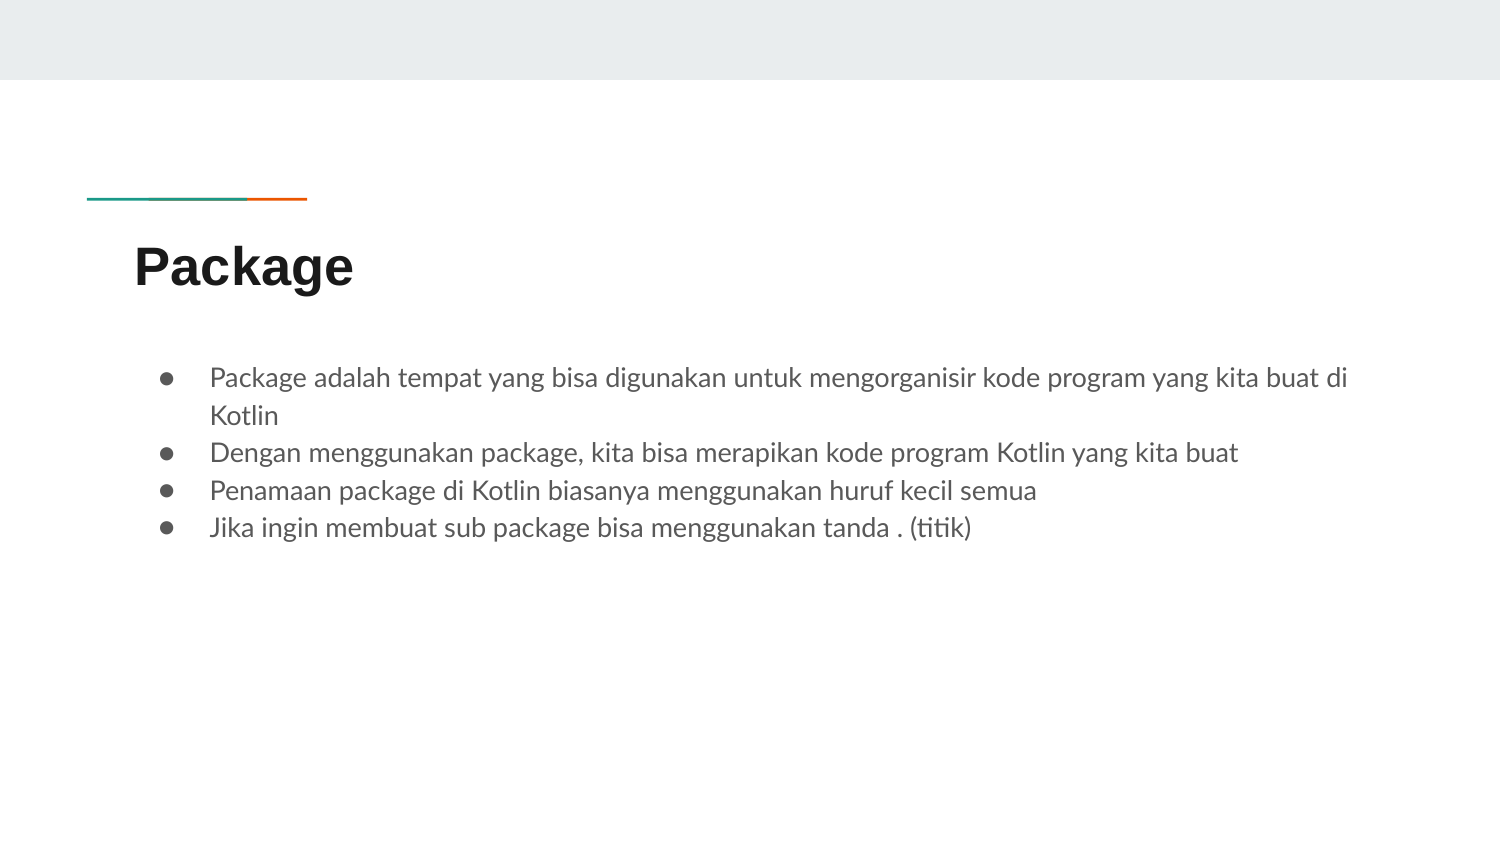

# Package
Package adalah tempat yang bisa digunakan untuk mengorganisir kode program yang kita buat di Kotlin
Dengan menggunakan package, kita bisa merapikan kode program Kotlin yang kita buat
Penamaan package di Kotlin biasanya menggunakan huruf kecil semua
Jika ingin membuat sub package bisa menggunakan tanda . (titik)